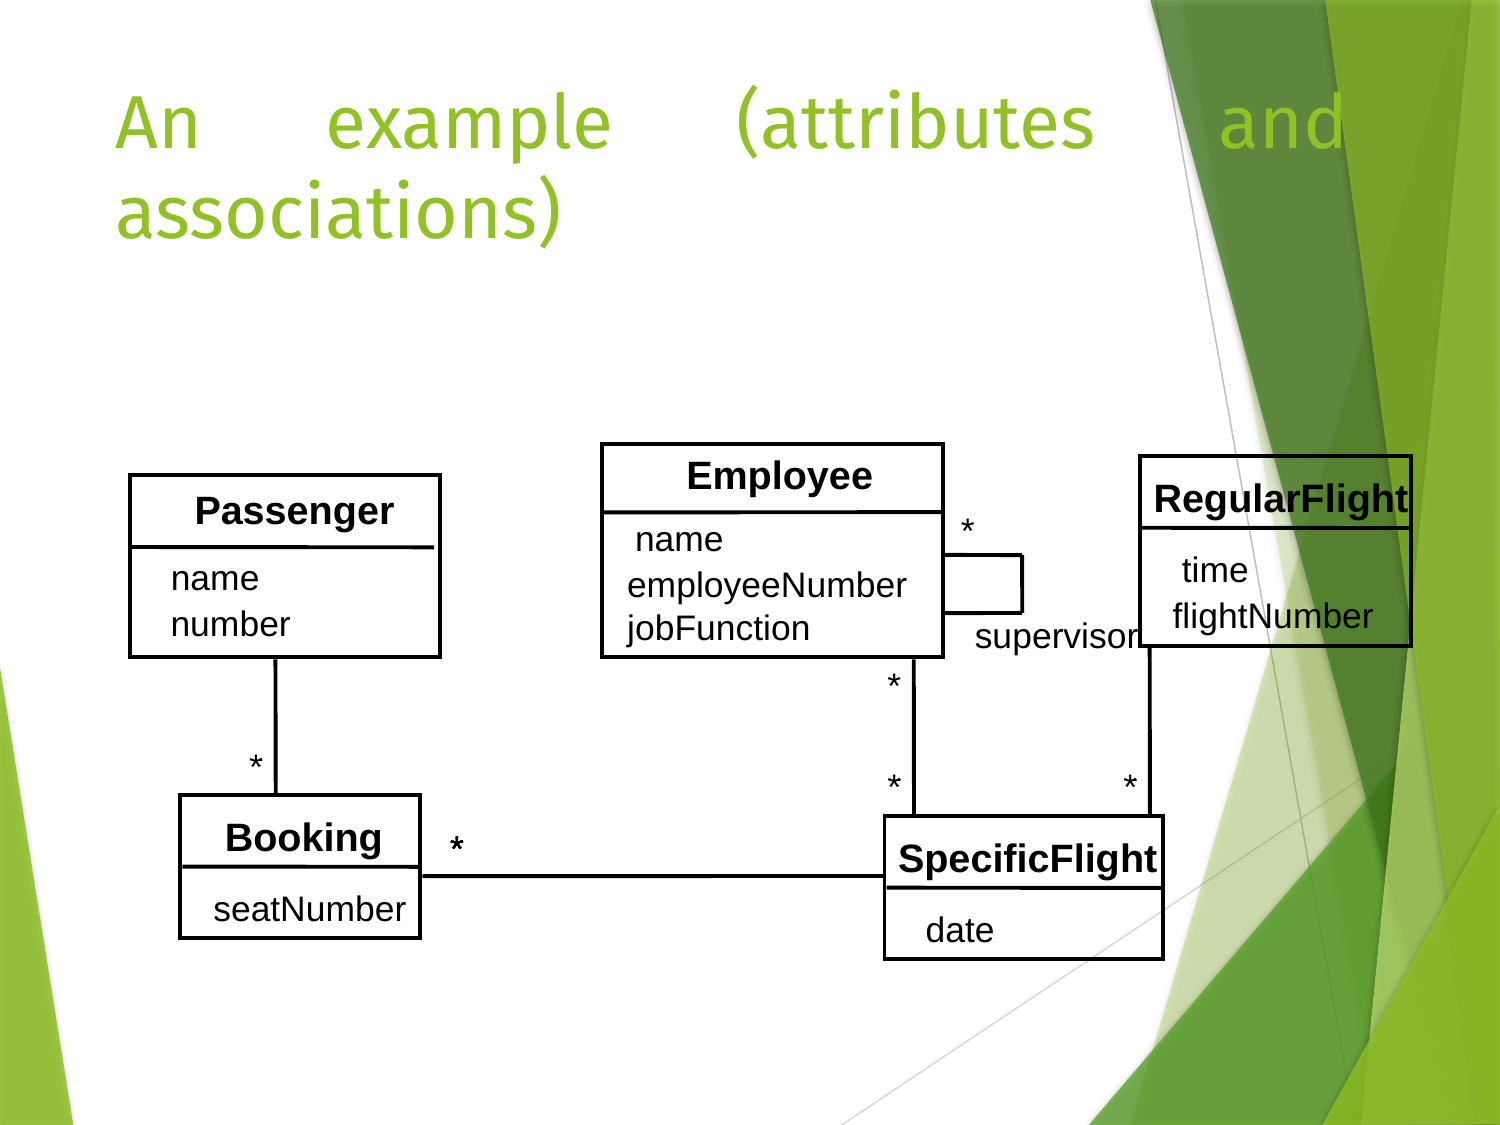

# An example (attributes and associations)

Employee

RegularFlight

Passenger
*

name

time
name

employeeNumber
flightNumber
number
jobFunction
supervisor

*

*

*

*

*

*

*

*

*

*

*

*

*

*

*

*

*

*

*

Booking

*
*
*
*
*
*
SpecificFlight

seatNumber

date
42